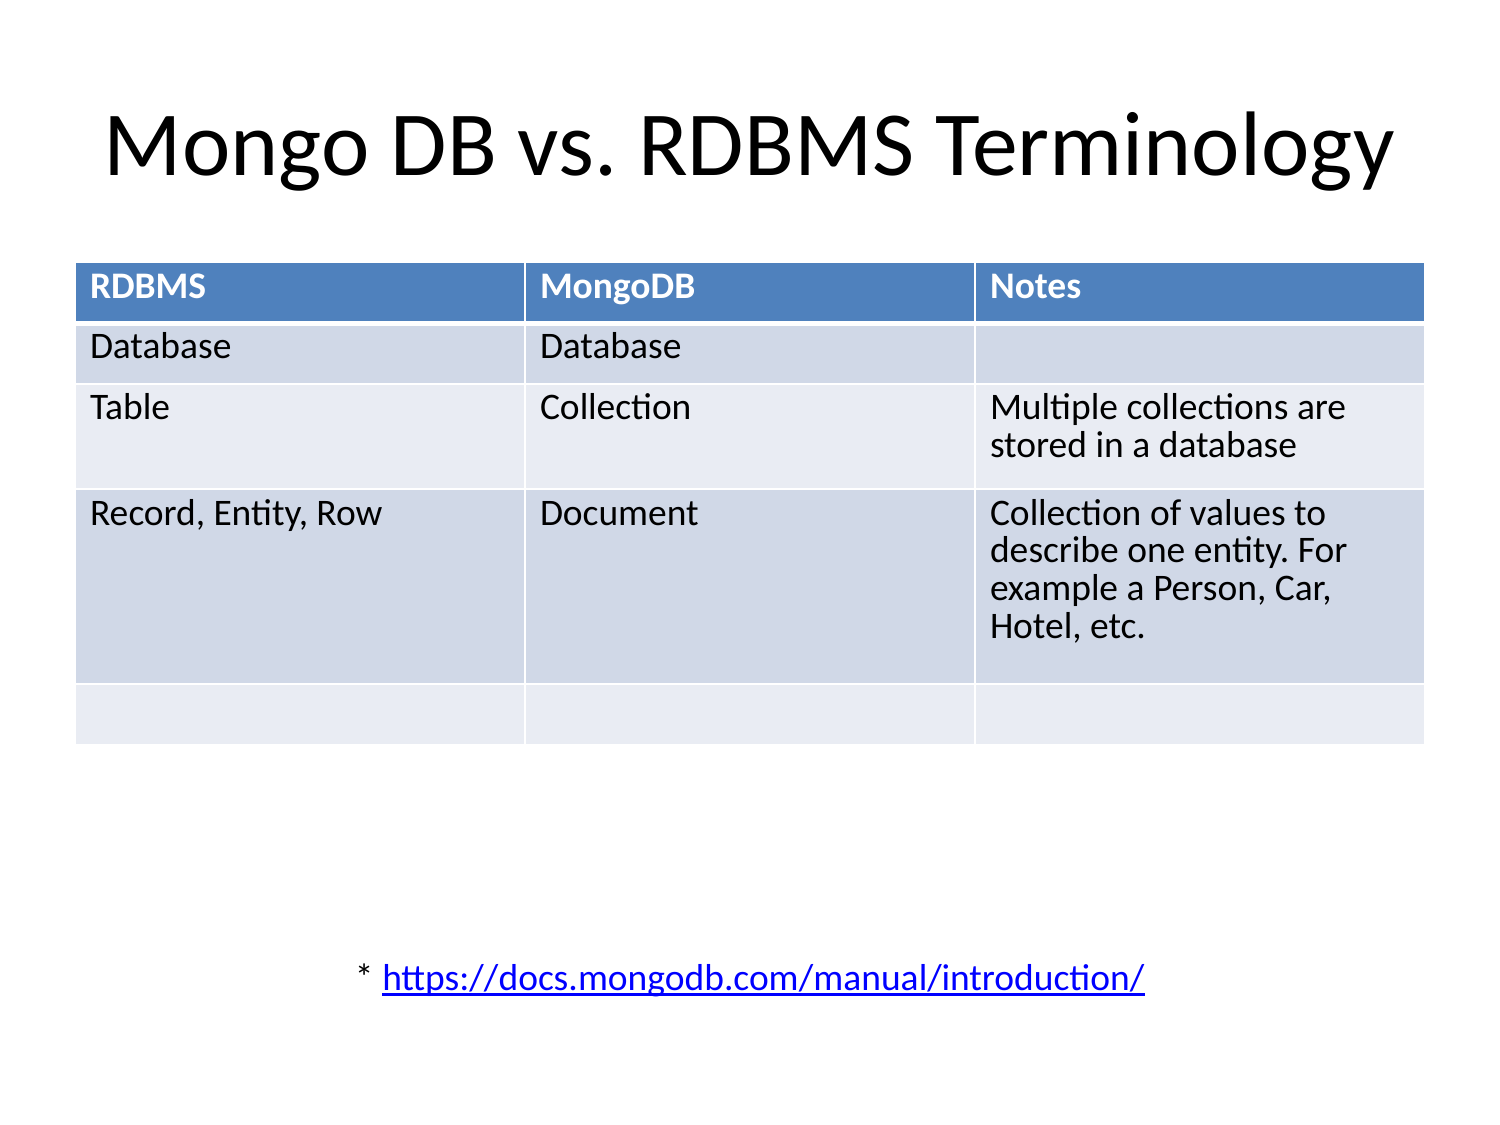

# Mongo DB vs. RDBMS Terminology
| RDBMS | MongoDB | Notes |
| --- | --- | --- |
| Database | Database |  |
| Table | Collection | Multiple collections are stored in a database |
| Record, Entity, Row | Document | Collection of values to describe one entity. For example a Person, Car, Hotel, etc. |
|  |  |  |
* https://docs.mongodb.com/manual/introduction/